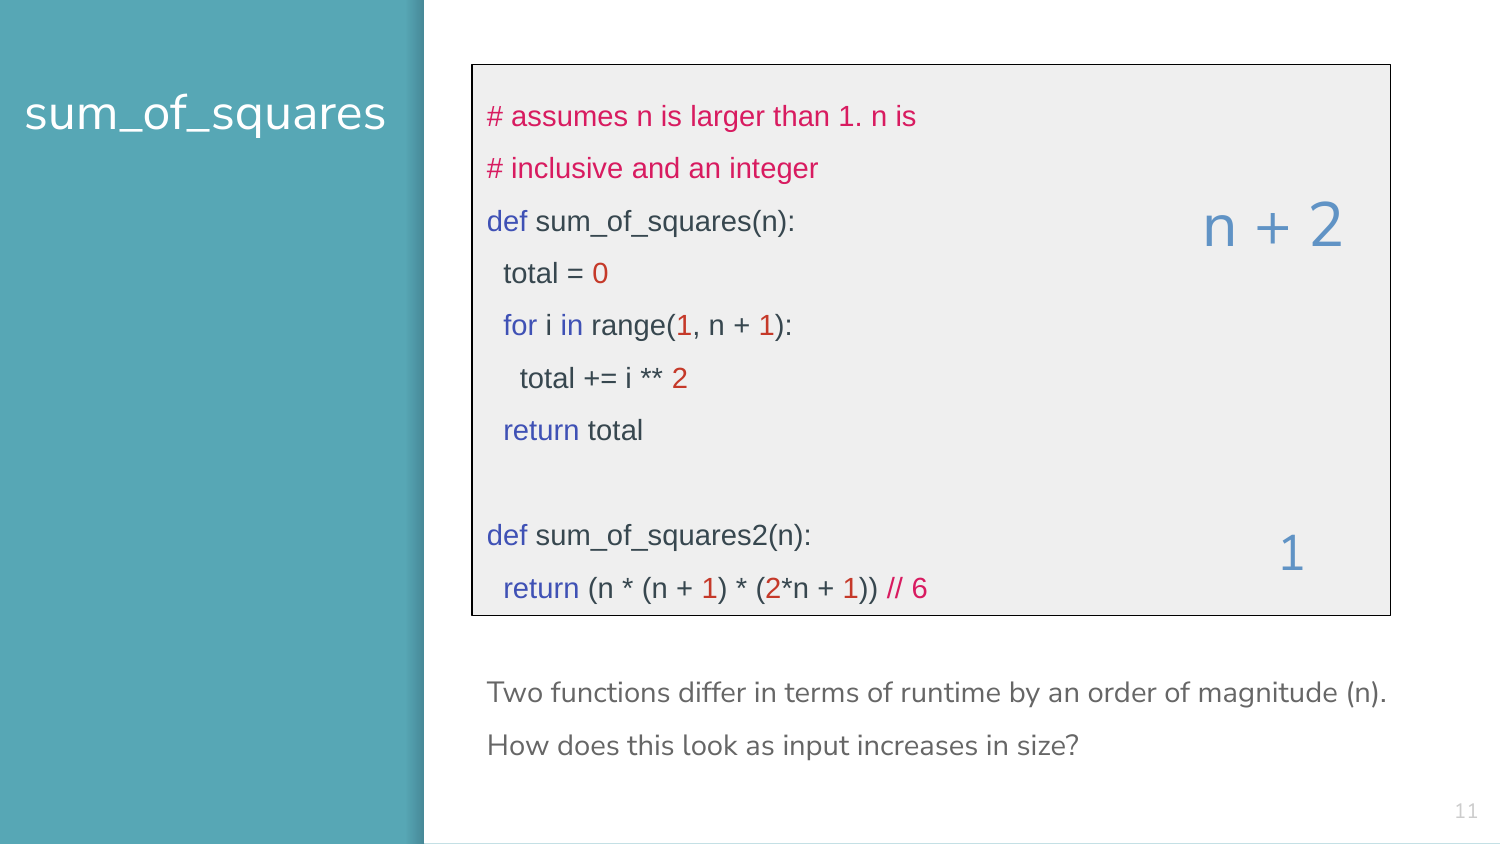

# sum_of_squares
# assumes n is larger than 1. n is
# inclusive and an integer
def sum_of_squares(n):
  total = 0
  for i in range(1, n + 1):
    total += i ** 2
  return total

def sum_of_squares2(n):
  return (n * (n + 1) * (2*n + 1)) // 6

 n + 2

 1

Two functions differ in terms of runtime by an order of magnitude (n).
How does this look as input increases in size?
11